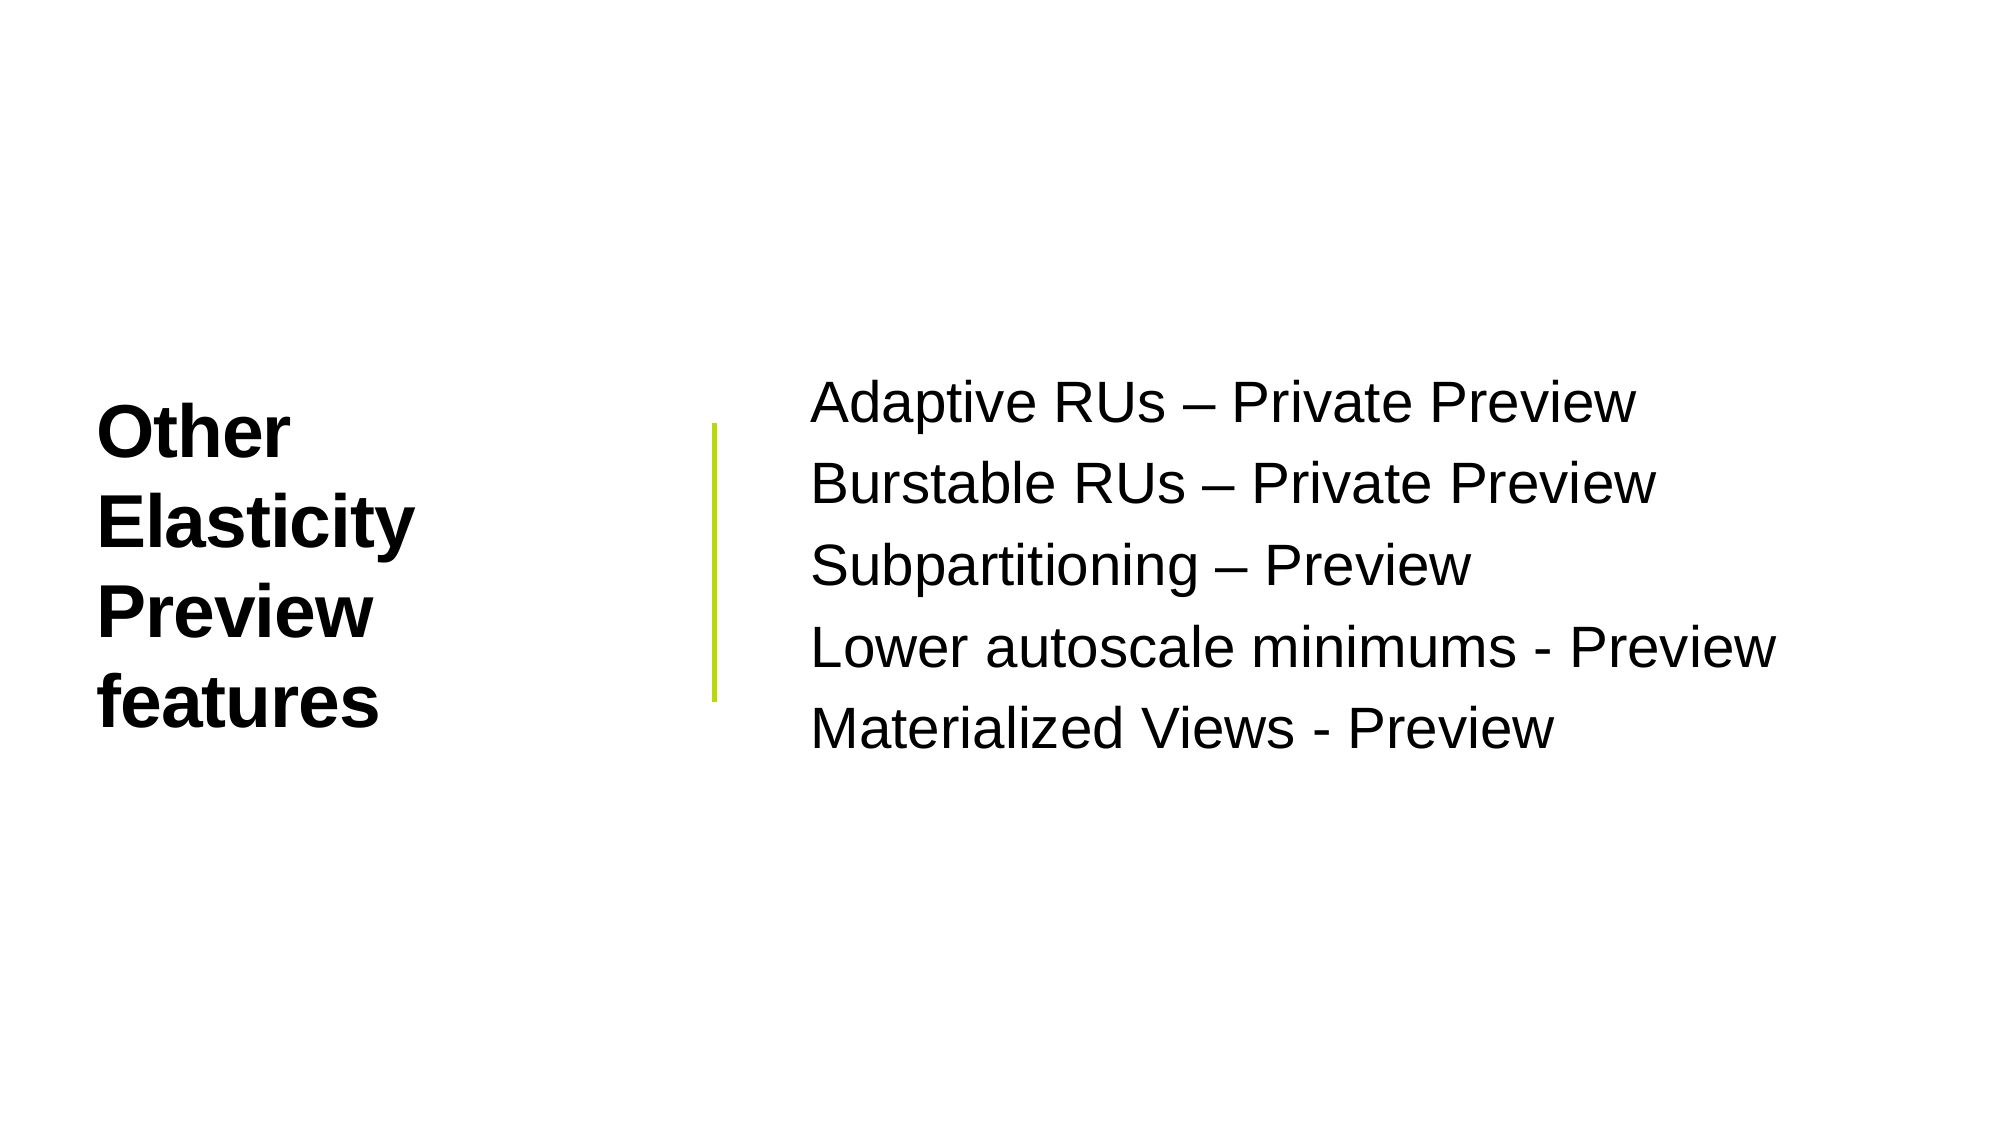

# Other Elasticity Preview features
Adaptive RUs – Private Preview
Burstable RUs – Private Preview
Subpartitioning – Preview
Lower autoscale minimums - Preview
Materialized Views - Preview